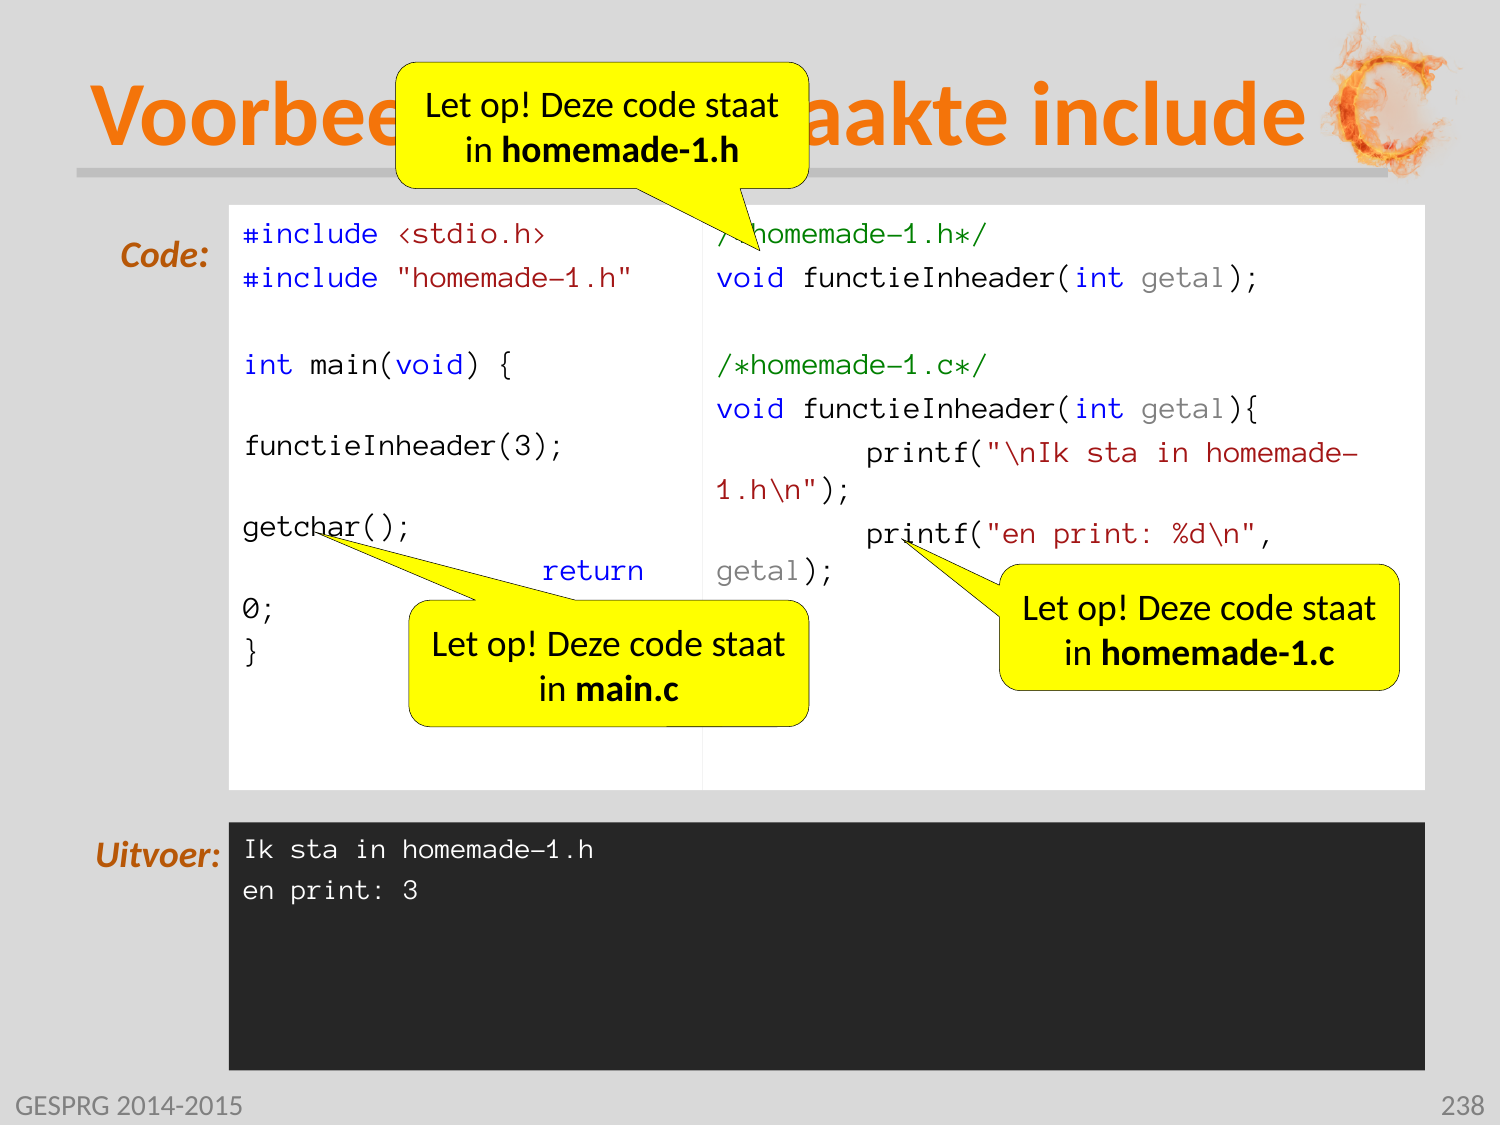

# Voorbeeld zelfgemaakte include
Let op! Deze code staat in homemade-1.h
#include <stdio.h>
#include "homemade-1.h"

int main(void) {
		functieInheader(3);
		getchar();
		return 0;
}

/*homemade-1.h*/
void functieInheader(int getal);

/*homemade-1.c*/
void functieInheader(int getal){
	printf("\nIk sta in homemade-1.h\n");
	printf("en print: %d\n", getal);
}
Let op! Deze code staat in homemade-1.c
Let op! Deze code staat in main.c
Ik sta in homemade-1.h
en print: 3

GESPRG 2014-2015
238